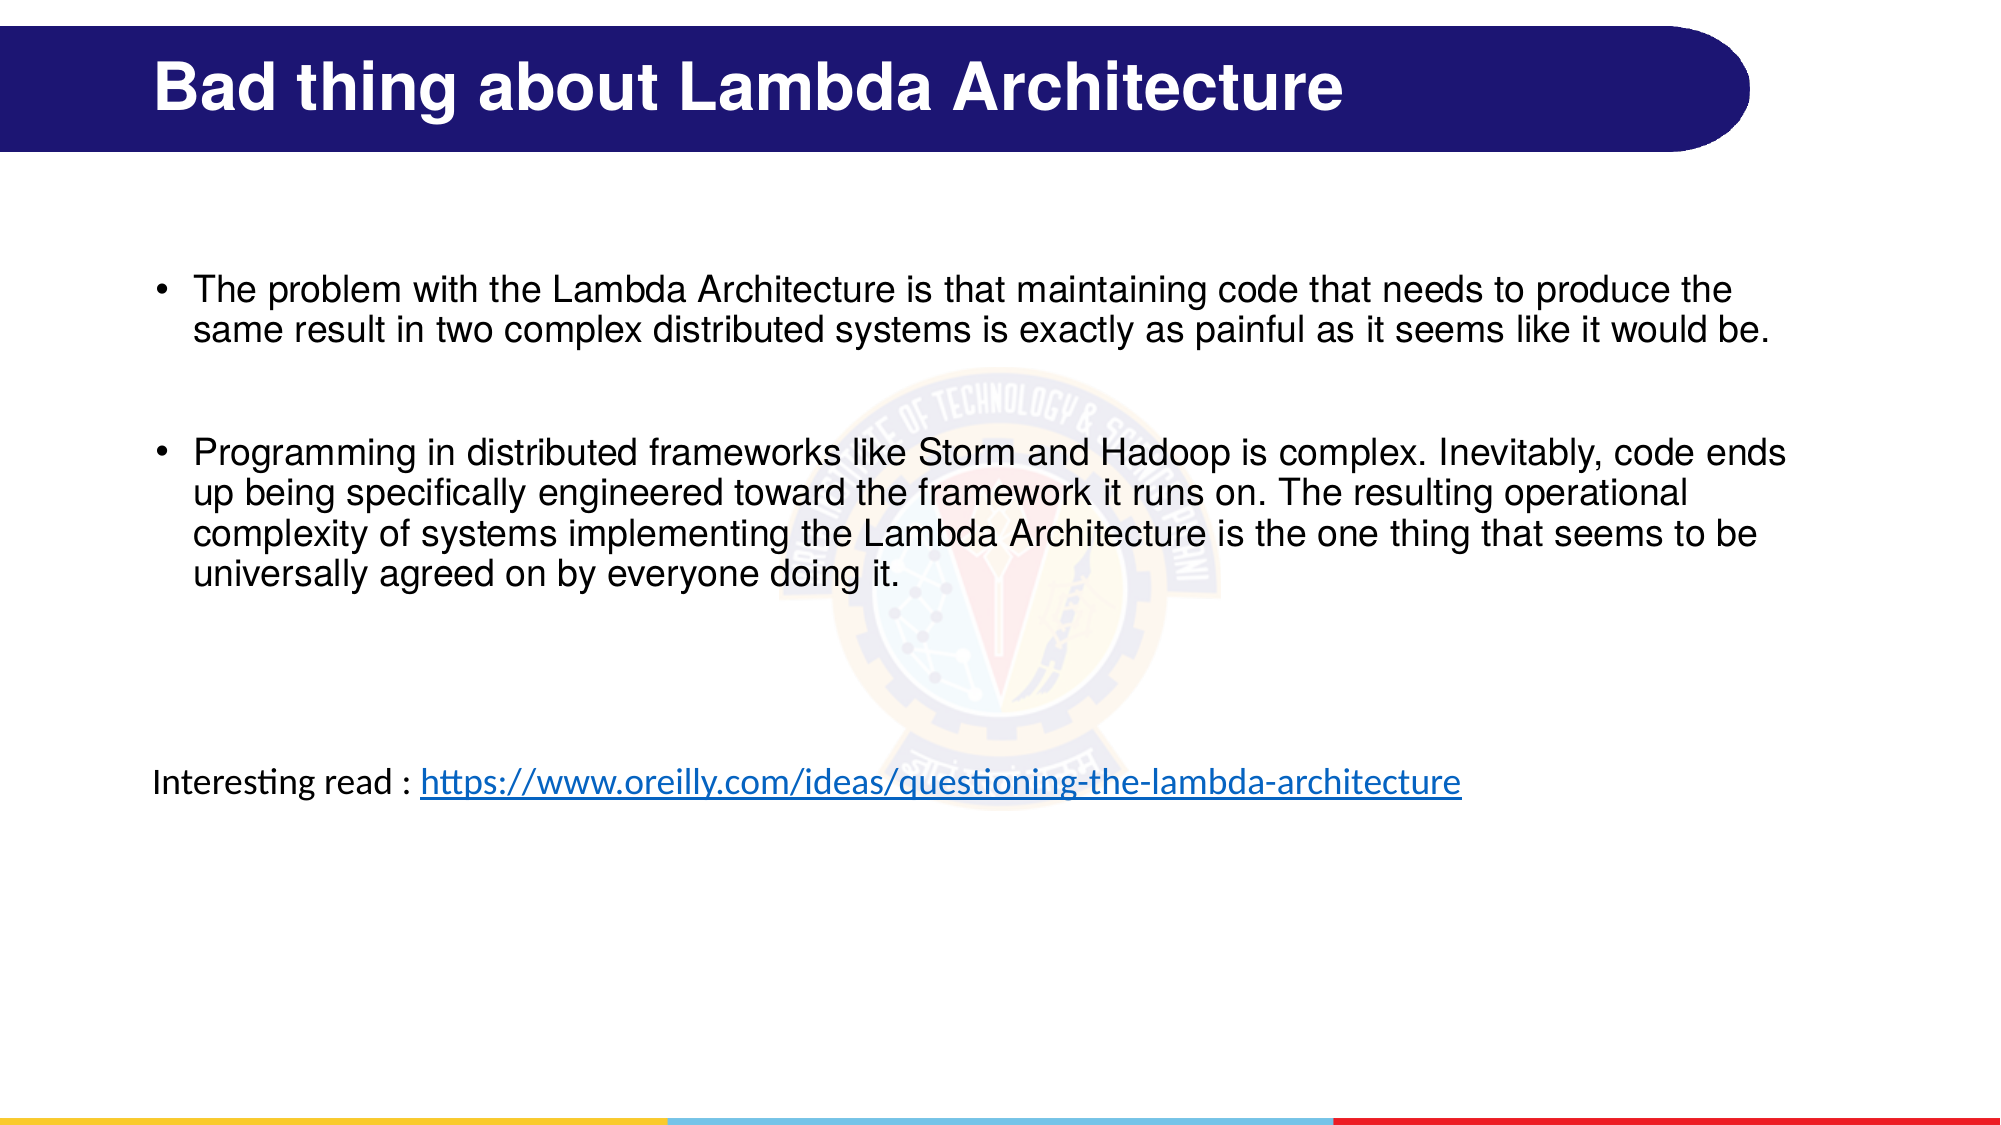

# Bad thing about Lambda Architecture

The problem with the Lambda Architecture is that maintaining code that needs to produce the same result in two complex distributed systems is exactly as painful as it seems like it would be.

Programming in distributed frameworks like Storm and Hadoop is complex. Inevitably, code ends up being specifically engineered toward the framework it runs on. The resulting operational complexity of systems implementing the Lambda Architecture is the one thing that seems to be universally agreed on by everyone doing it.
Interesting read : https://www.oreilly.com/ideas/questioning-the-lambda-architecture